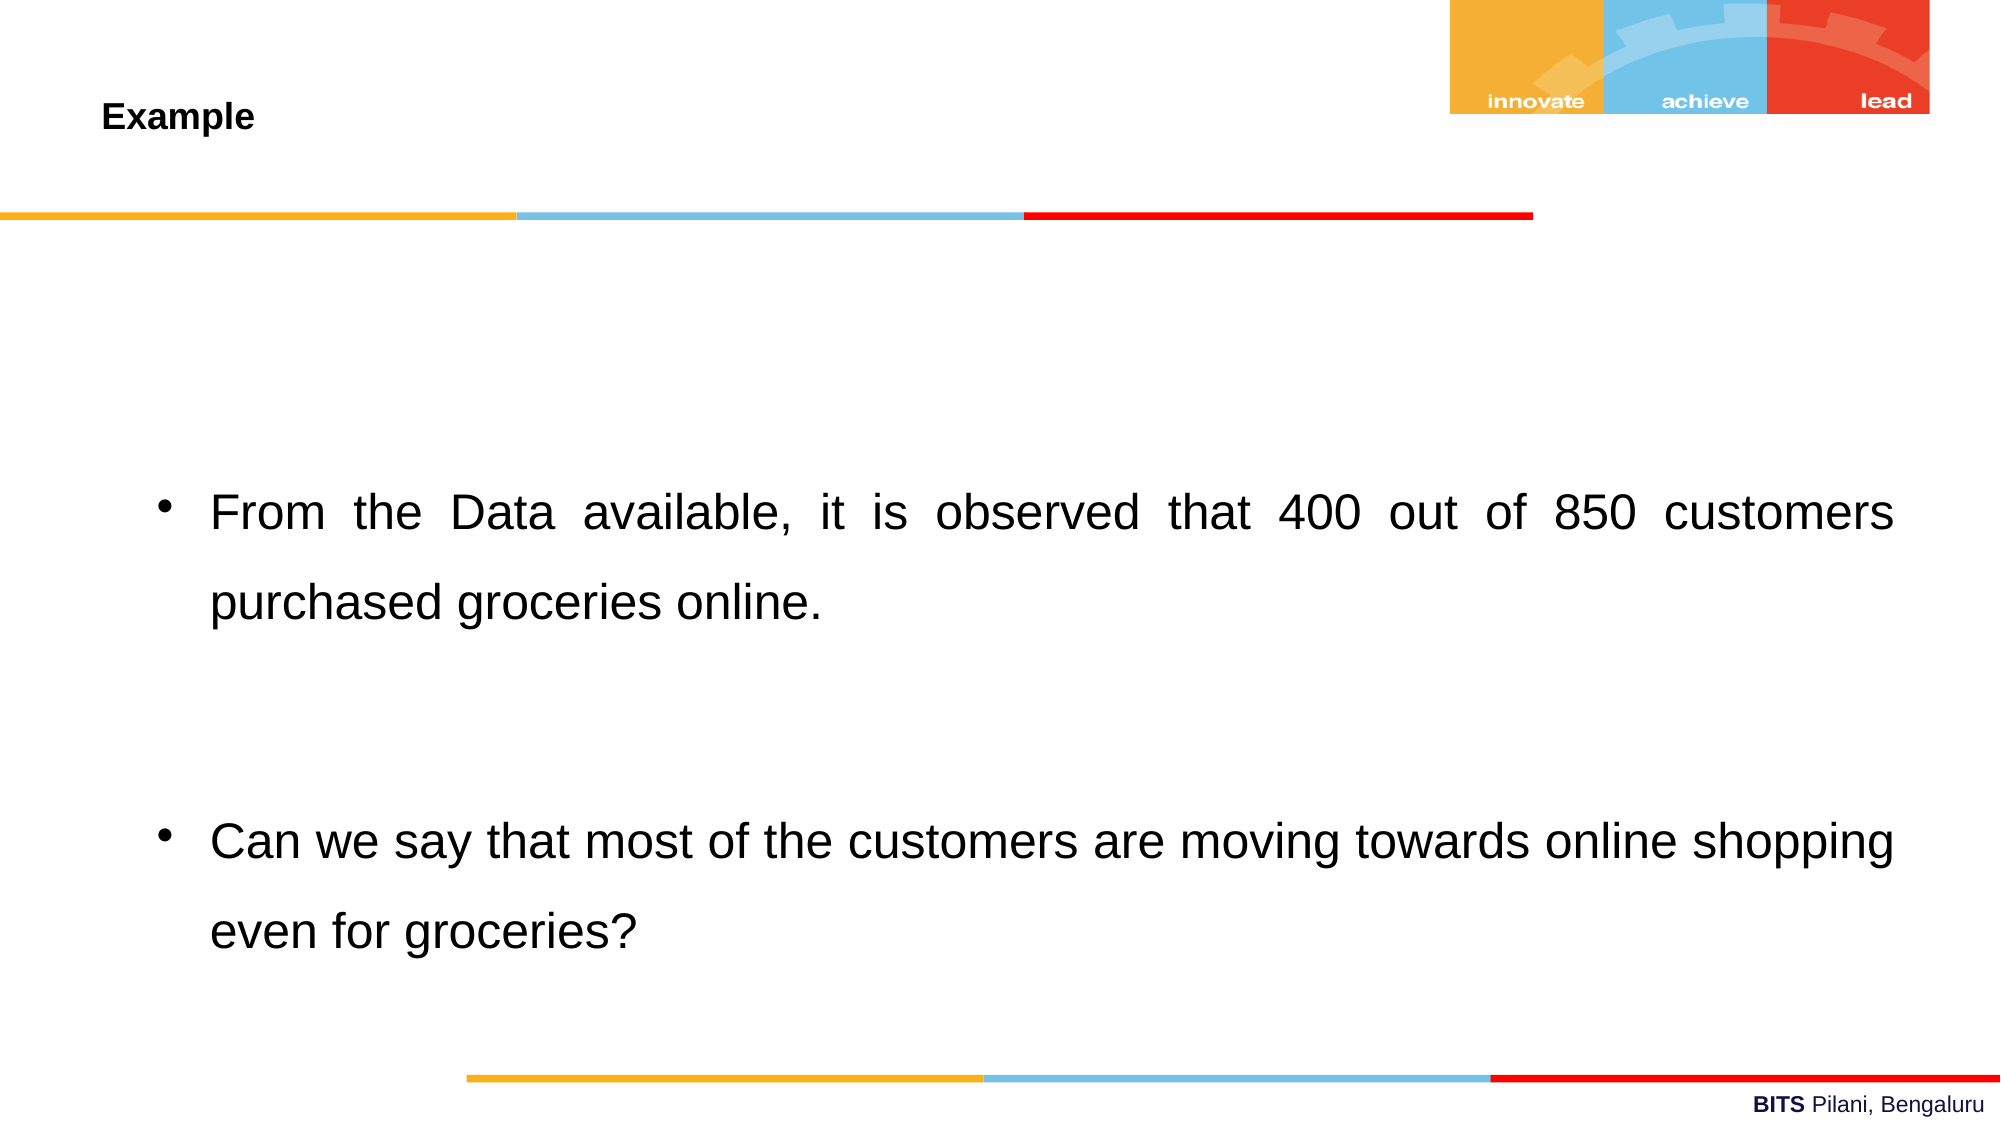

Example

From the Data available, it is observed that 400 out of 850 customers purchased groceries online.

Can we say that most of the customers are moving towards online shopping even for groceries?